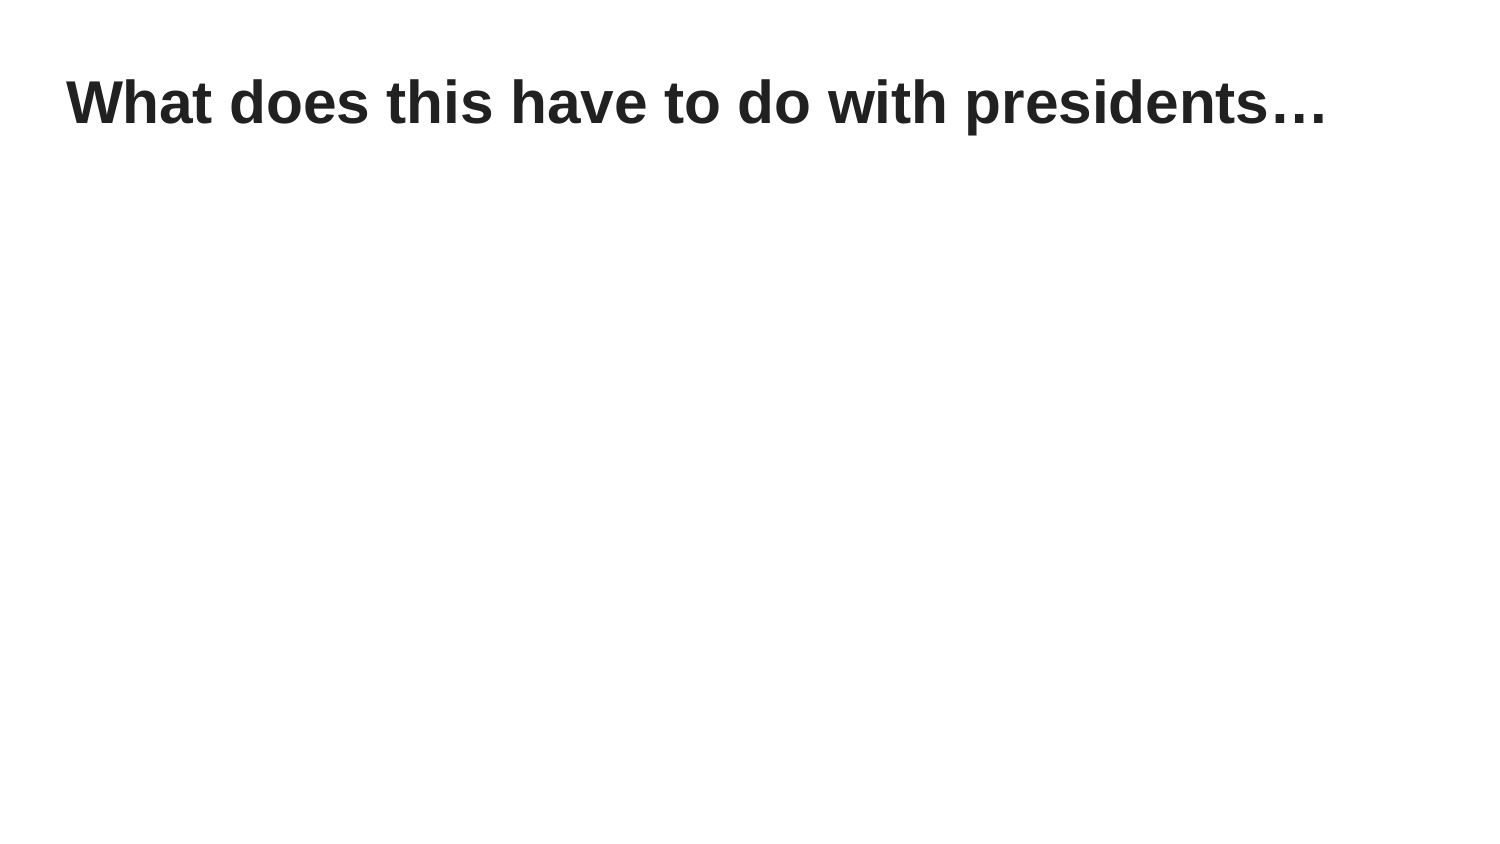

# What does this have to do with presidents…